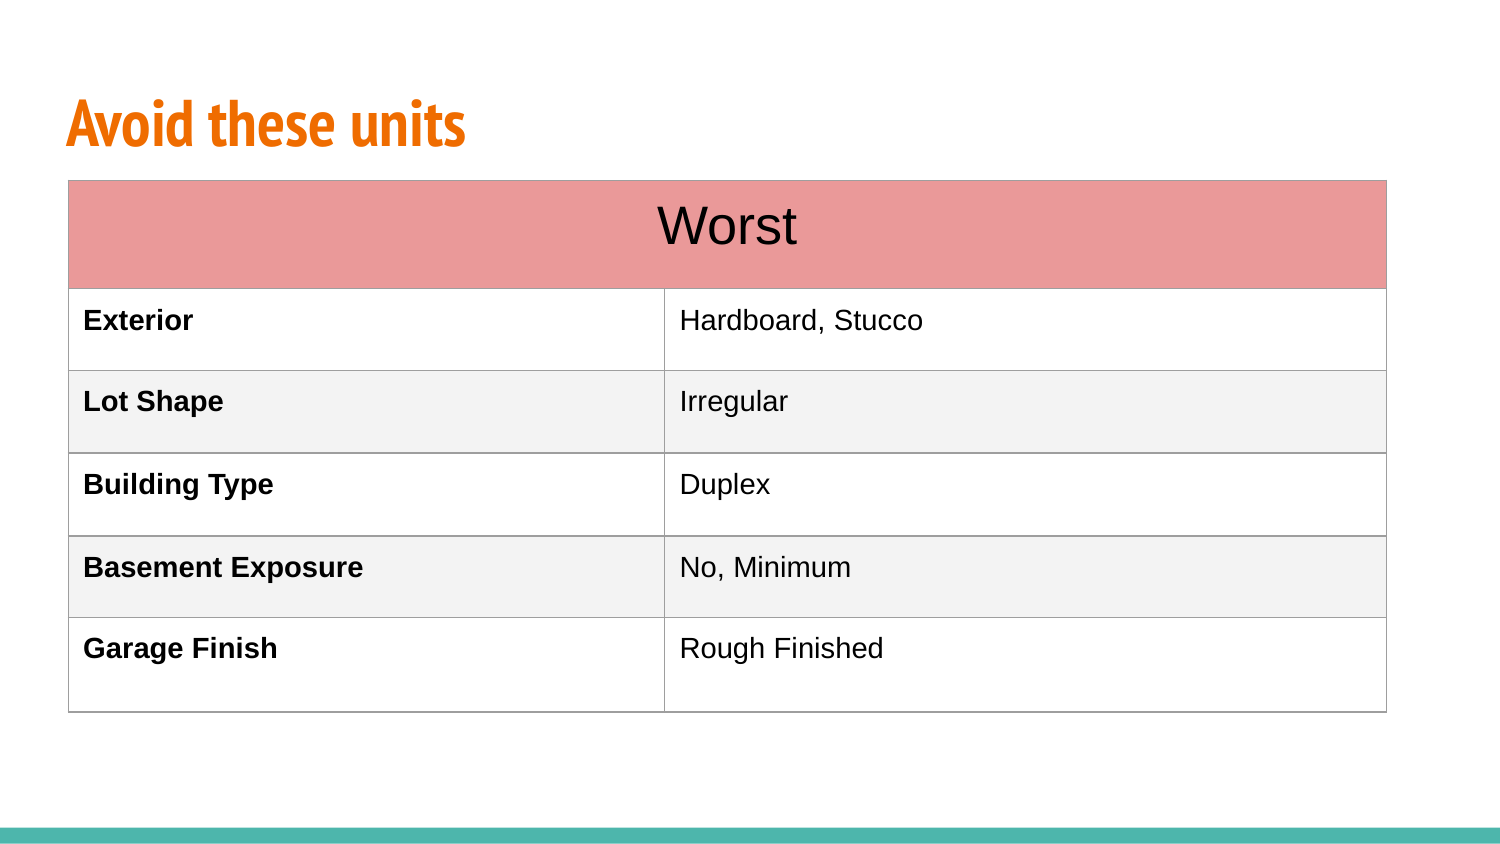

# Avoid these units
| Worst |  |
| --- | --- |
| Exterior | Hardboard, Stucco |
| Lot Shape | Irregular |
| Building Type | Duplex |
| Basement Exposure | No, Minimum |
| Garage Finish | Rough Finished |